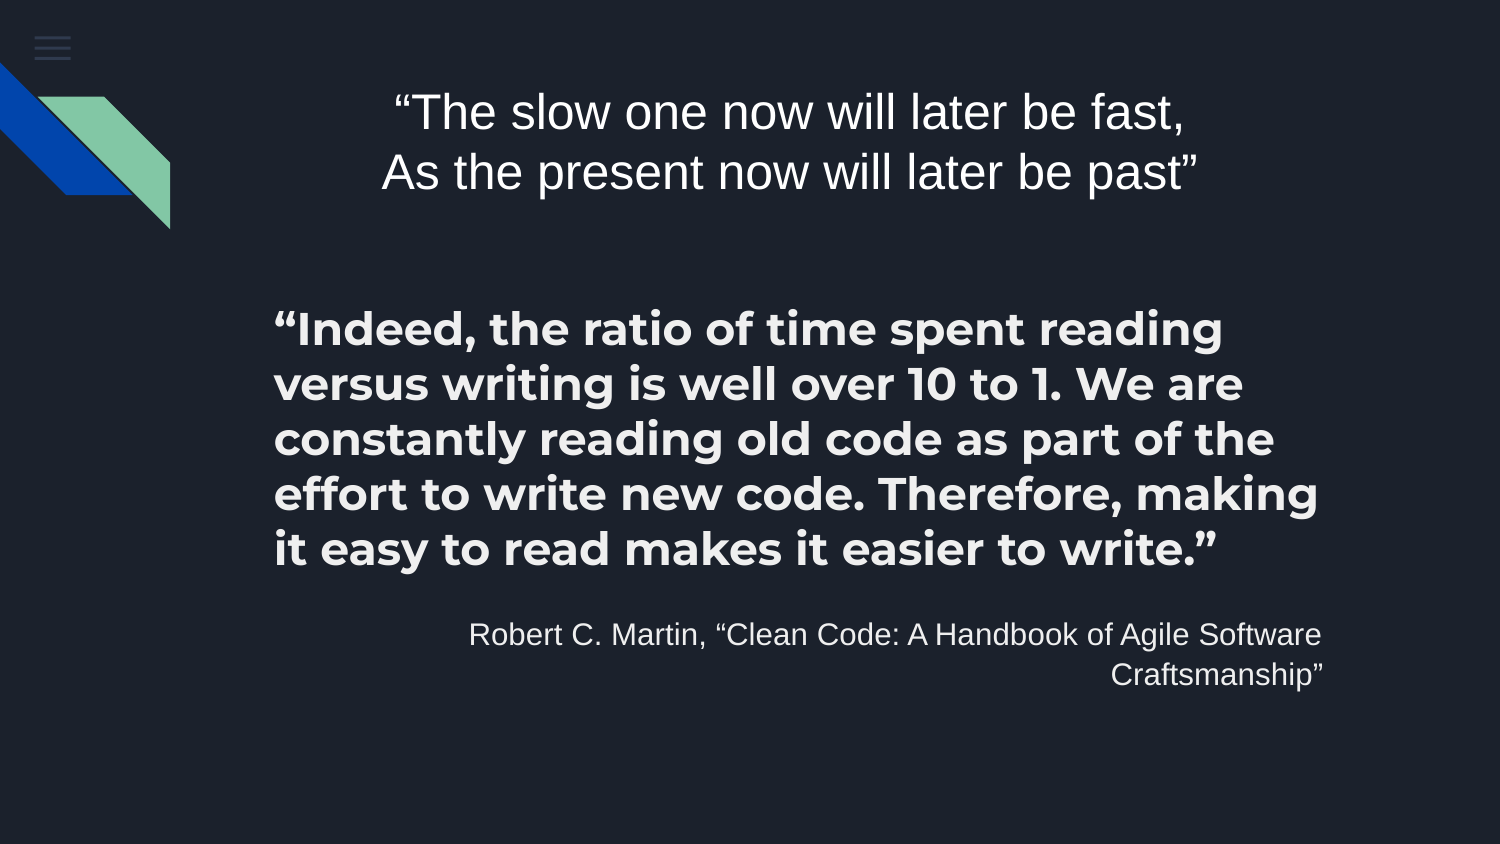

# “The slow one now will later be fast, As the present now will later be past”
“Indeed, the ratio of time spent reading versus writing is well over 10 to 1. We are constantly reading old code as part of the effort to write new code. Therefore, making it easy to read makes it easier to write.”
 Robert C. Martin, “Clean Code: A Handbook of Agile Software Craftsmanship”